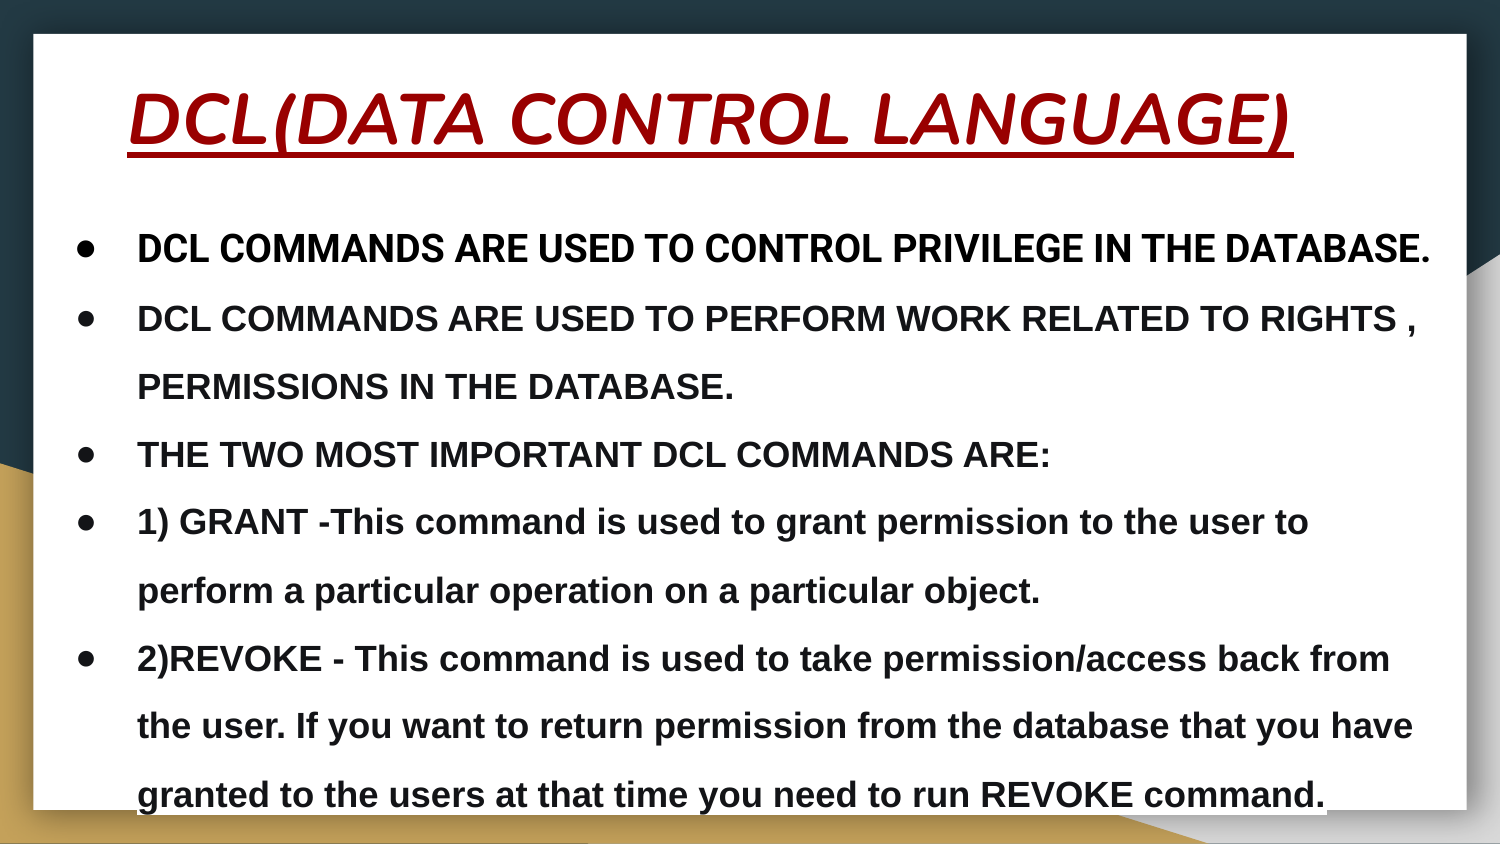

# DCL(DATA CONTROL LANGUAGE)
DCL COMMANDS ARE USED TO CONTROL PRIVILEGE IN THE DATABASE.
DCL COMMANDS ARE USED TO PERFORM WORK RELATED TO RIGHTS , PERMISSIONS IN THE DATABASE.
THE TWO MOST IMPORTANT DCL COMMANDS ARE:
1) GRANT -This command is used to grant permission to the user to perform a particular operation on a particular object.
2)REVOKE - This command is used to take permission/access back from the user. If you want to return permission from the database that you have granted to the users at that time you need to run REVOKE command.